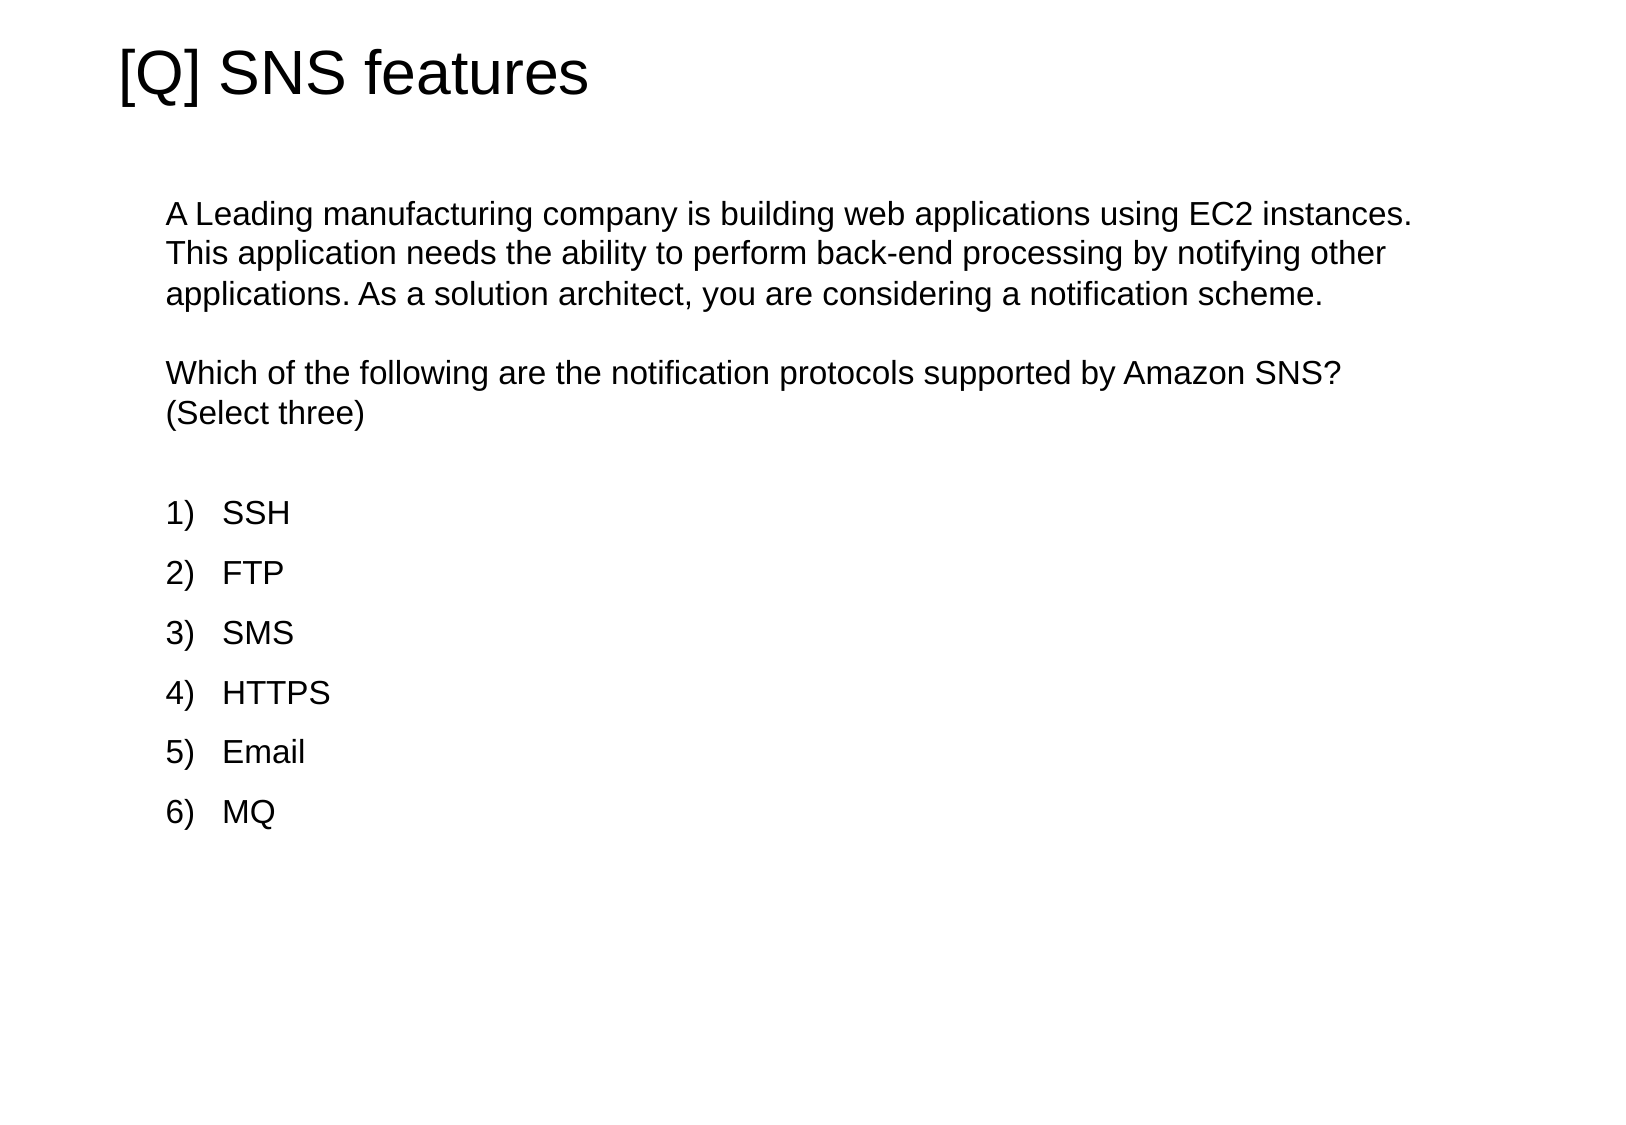

[Q] SNS features
A Leading manufacturing company is building web applications using EC2 instances. This application needs the ability to perform back-end processing by notifying other applications. As a solution architect, you are considering a notification scheme.

Which of the following are the notification protocols supported by Amazon SNS? (Select three)

SSH
FTP
SMS
HTTPS
Email
MQ